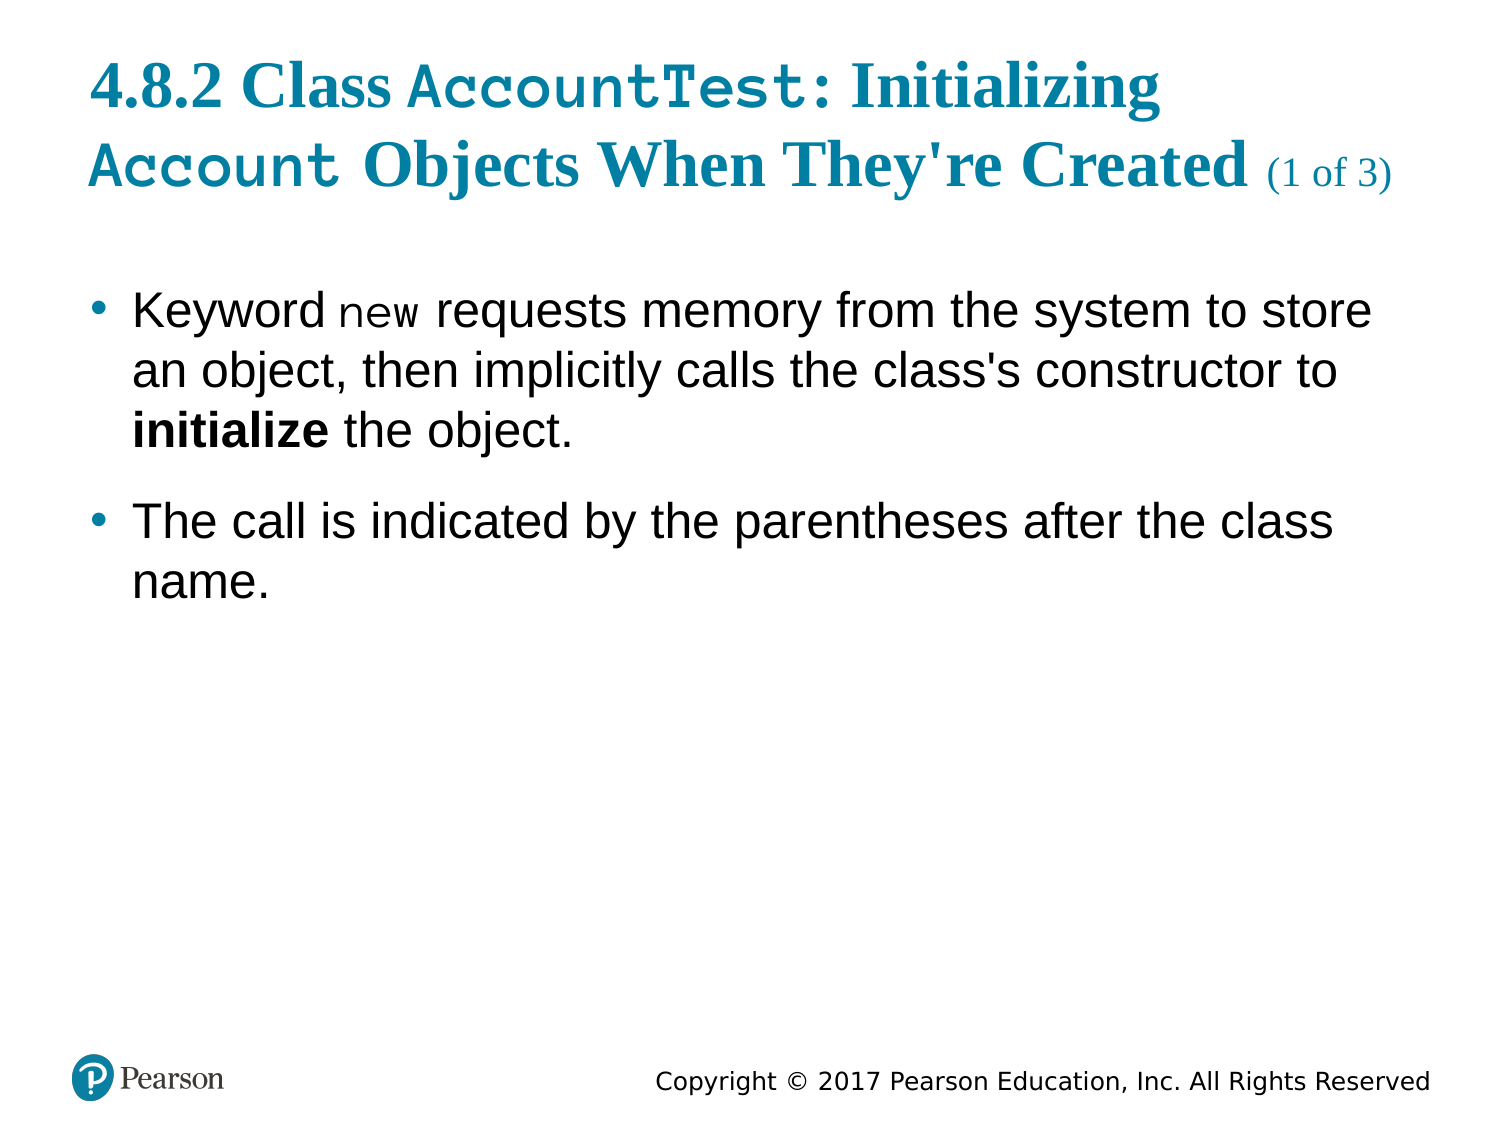

# 4.8.2 Class AccountTest: Initializing Account Objects When They're Created (1 of 3)
Keyword new requests memory from the system to store an object, then implicitly calls the class's constructor to initialize the object.
The call is indicated by the parentheses after the class name.